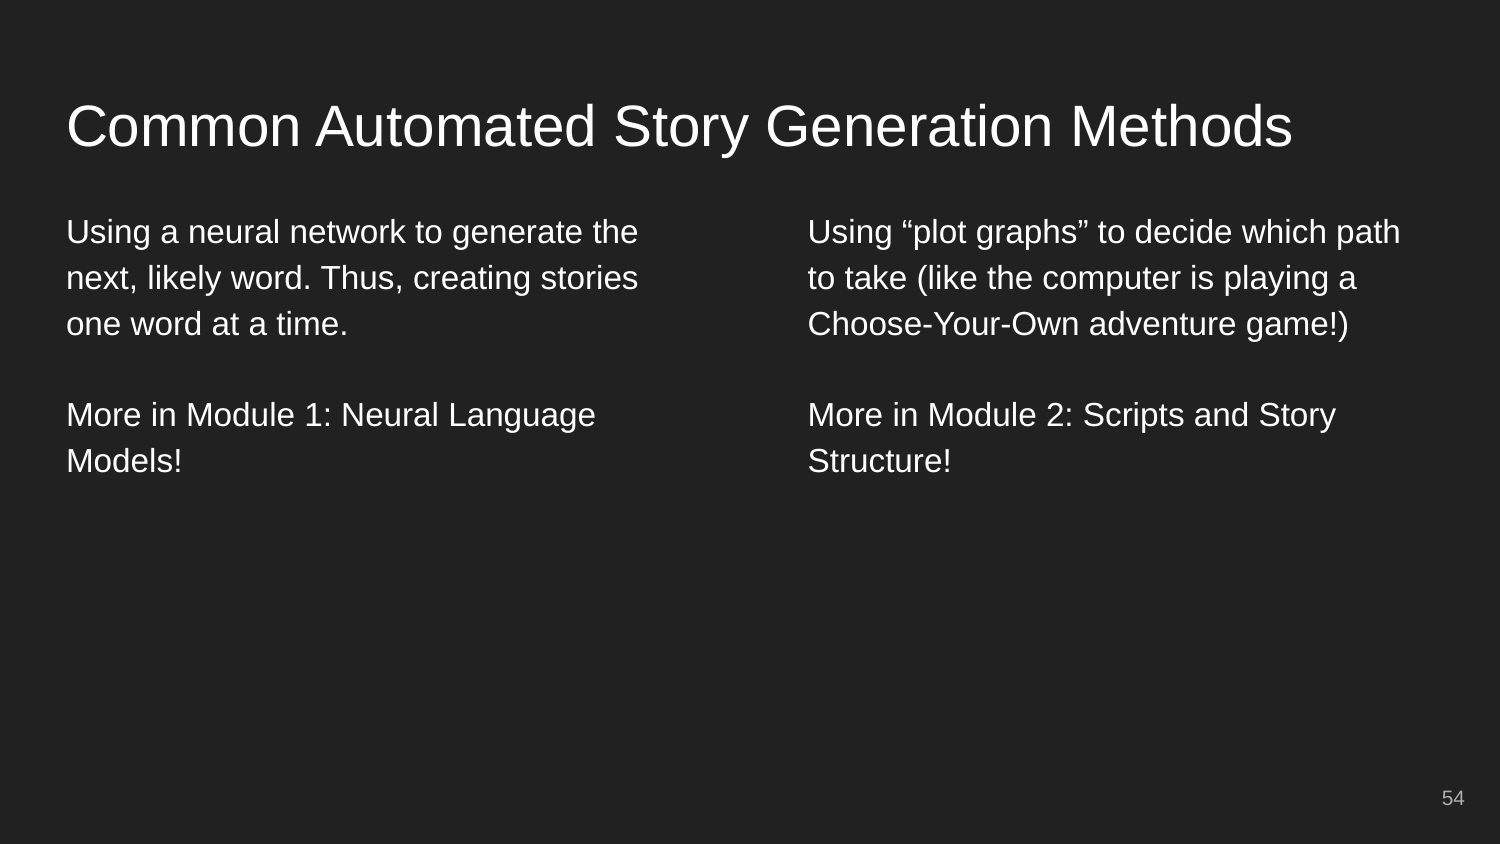

# Common Automated Story Generation Methods
Using a neural network to generate the next, likely word. Thus, creating stories one word at a time.

More in Module 1: Neural Language Models!
Using “plot graphs” to decide which path to take (like the computer is playing a Choose-Your-Own adventure game!)

More in Module 2: Scripts and Story Structure!
54